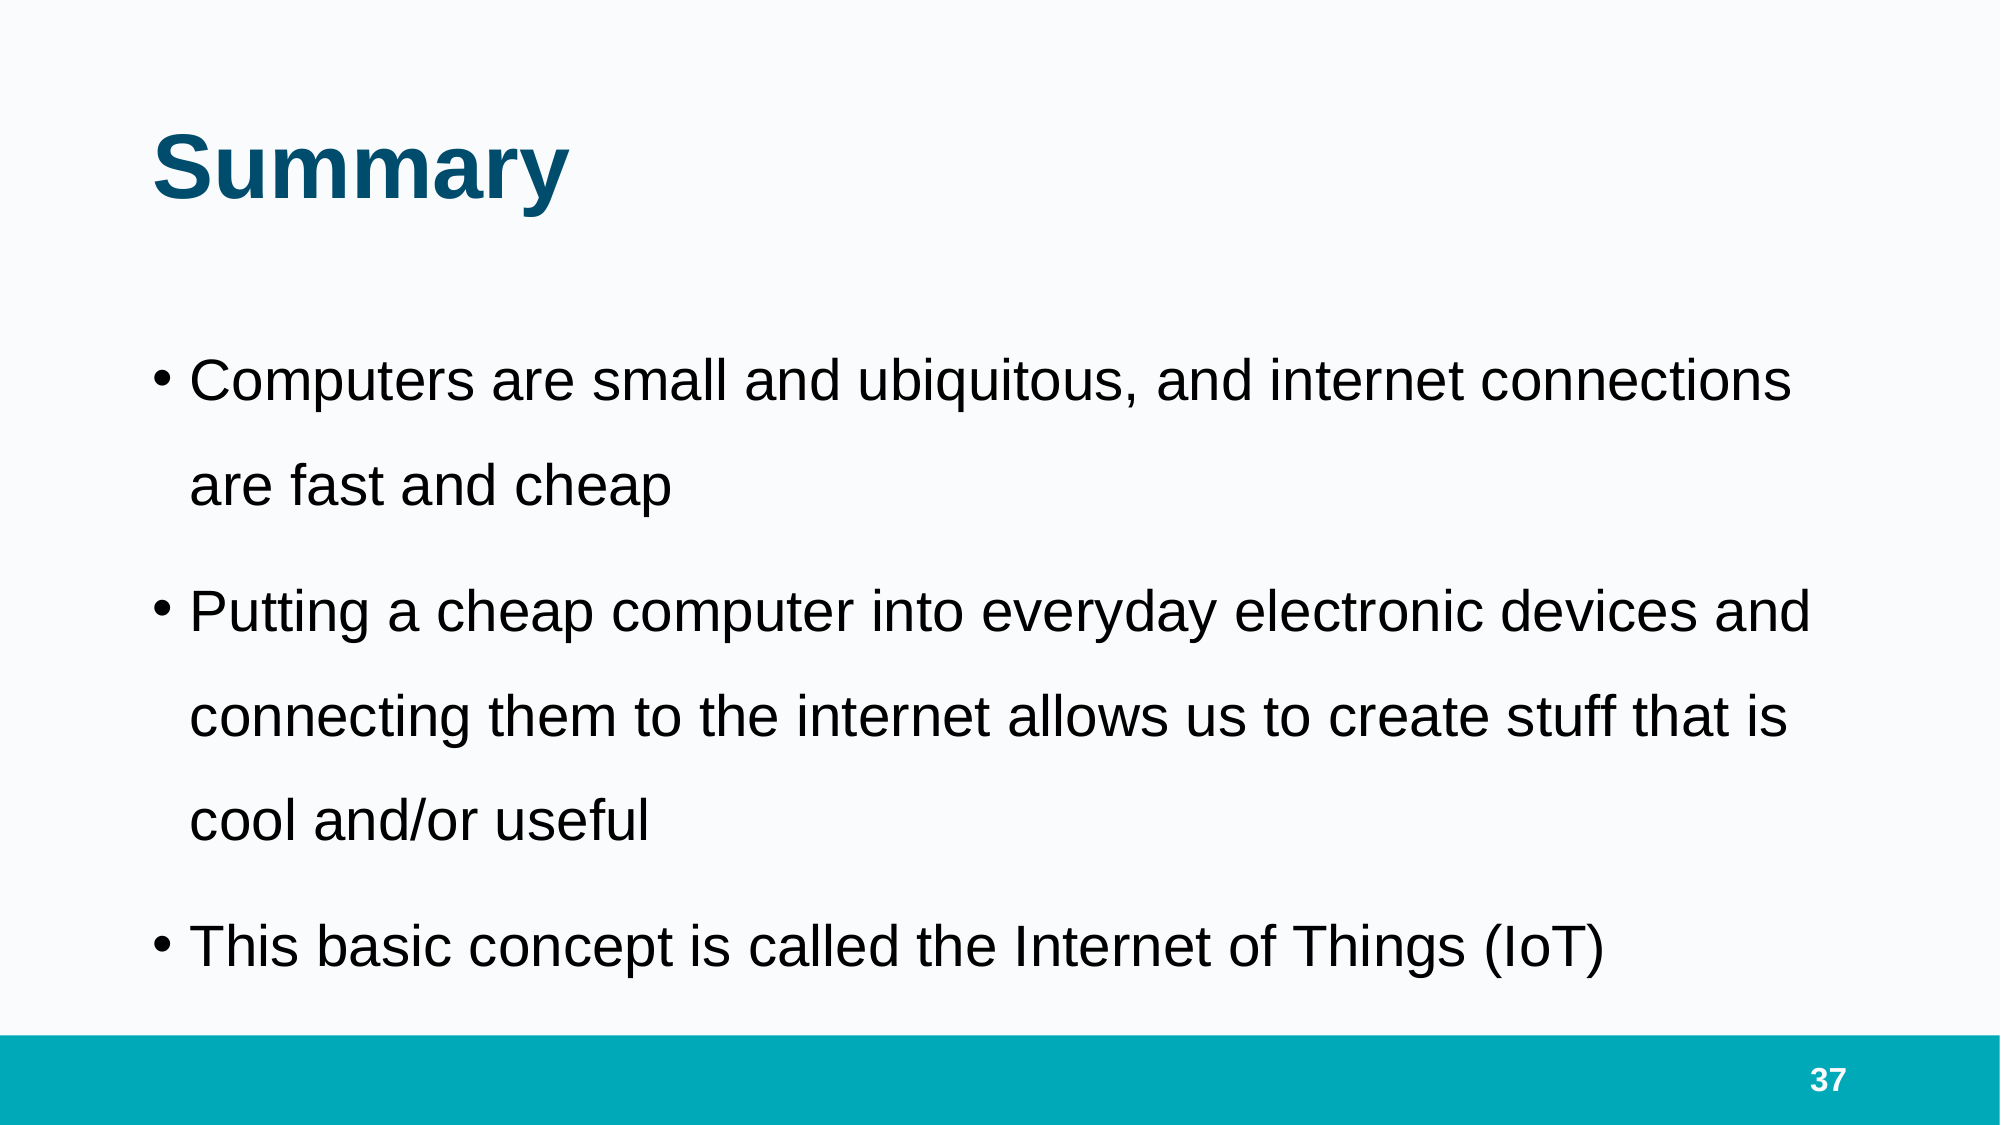

# Summary
Computers are small and ubiquitous, and internet connections are fast and cheap
Putting a cheap computer into everyday electronic devices and connecting them to the internet allows us to create stuff that is cool and/or useful
This basic concept is called the Internet of Things (IoT)
37